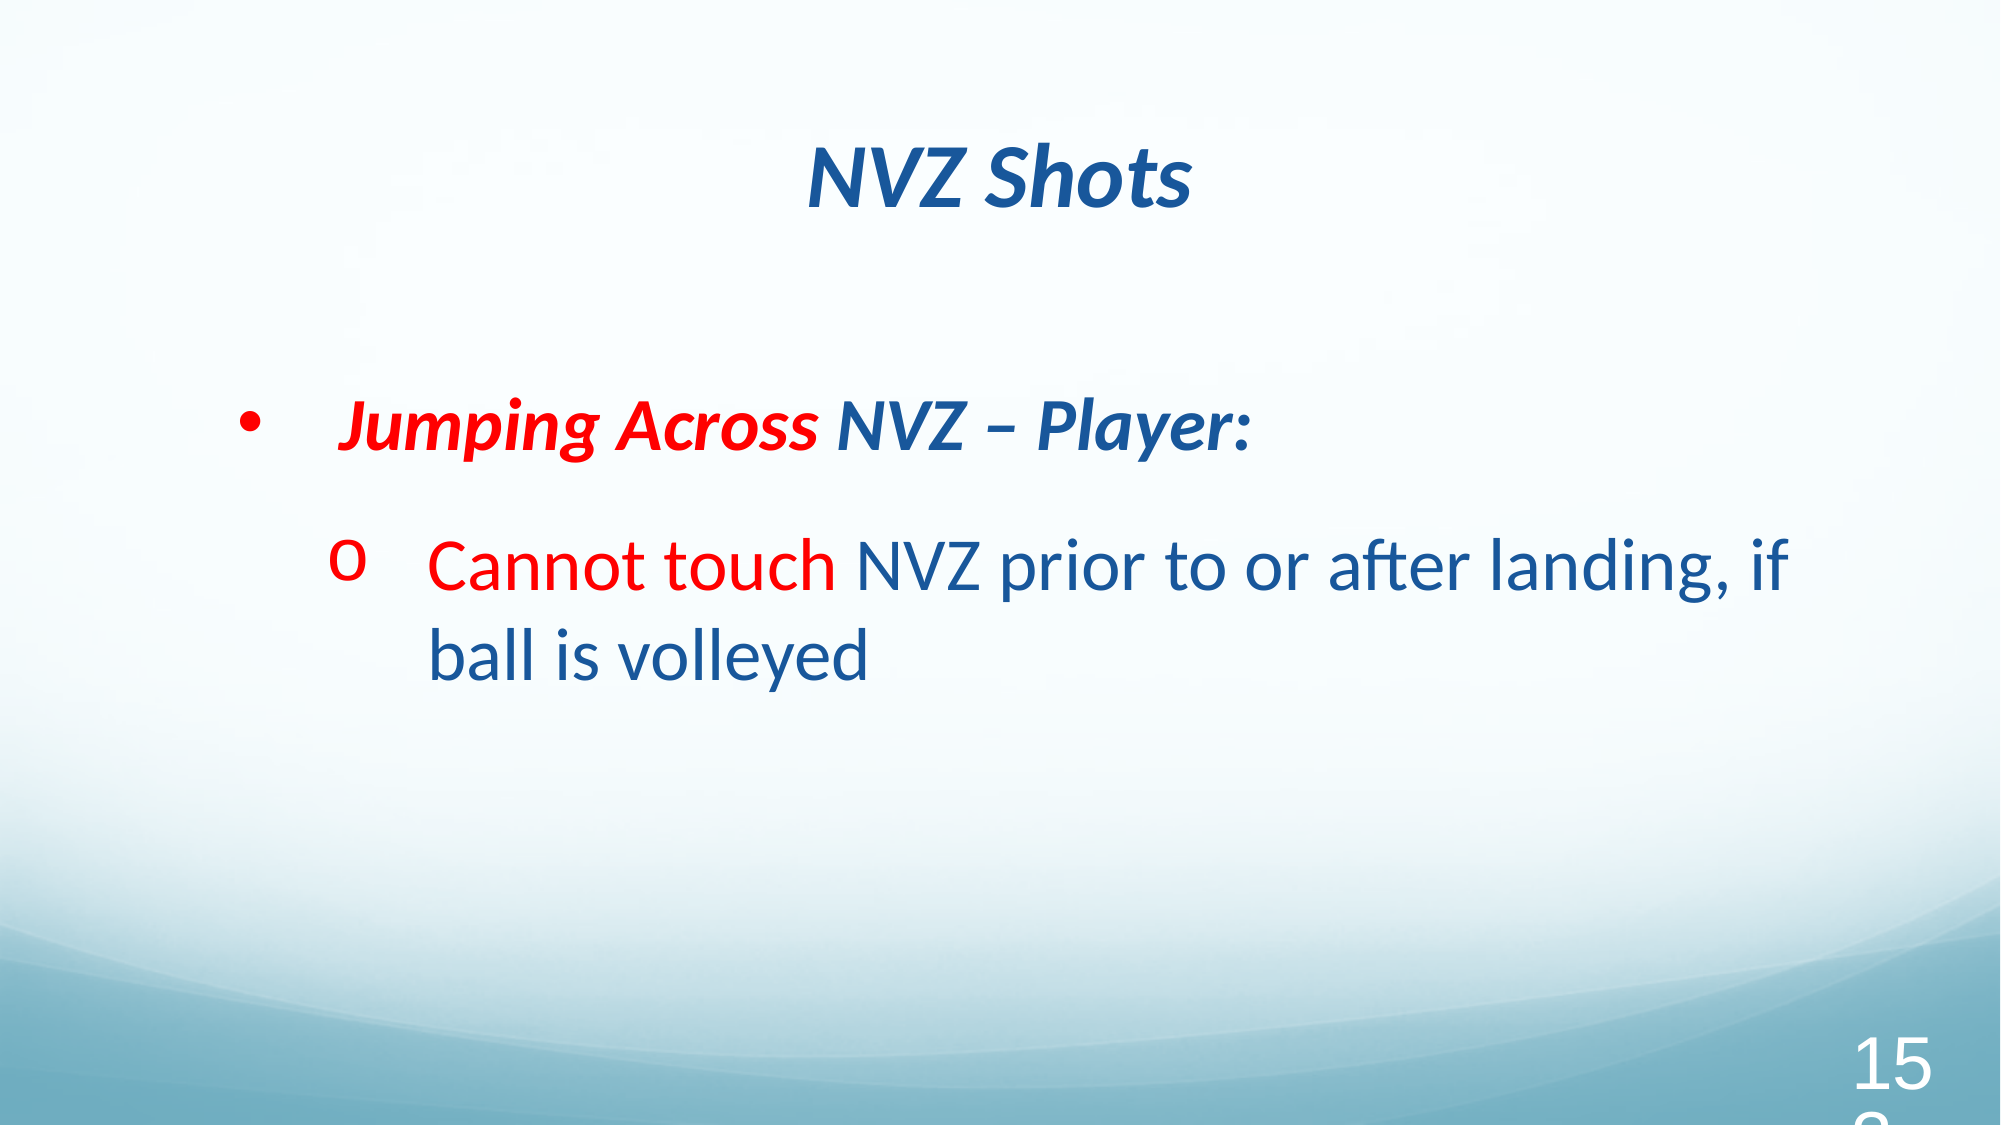

NVZ Shots

Jumping Across NVZ – Player:

Cannot touch NVZ prior to or after landing, if ball is volleyed

153